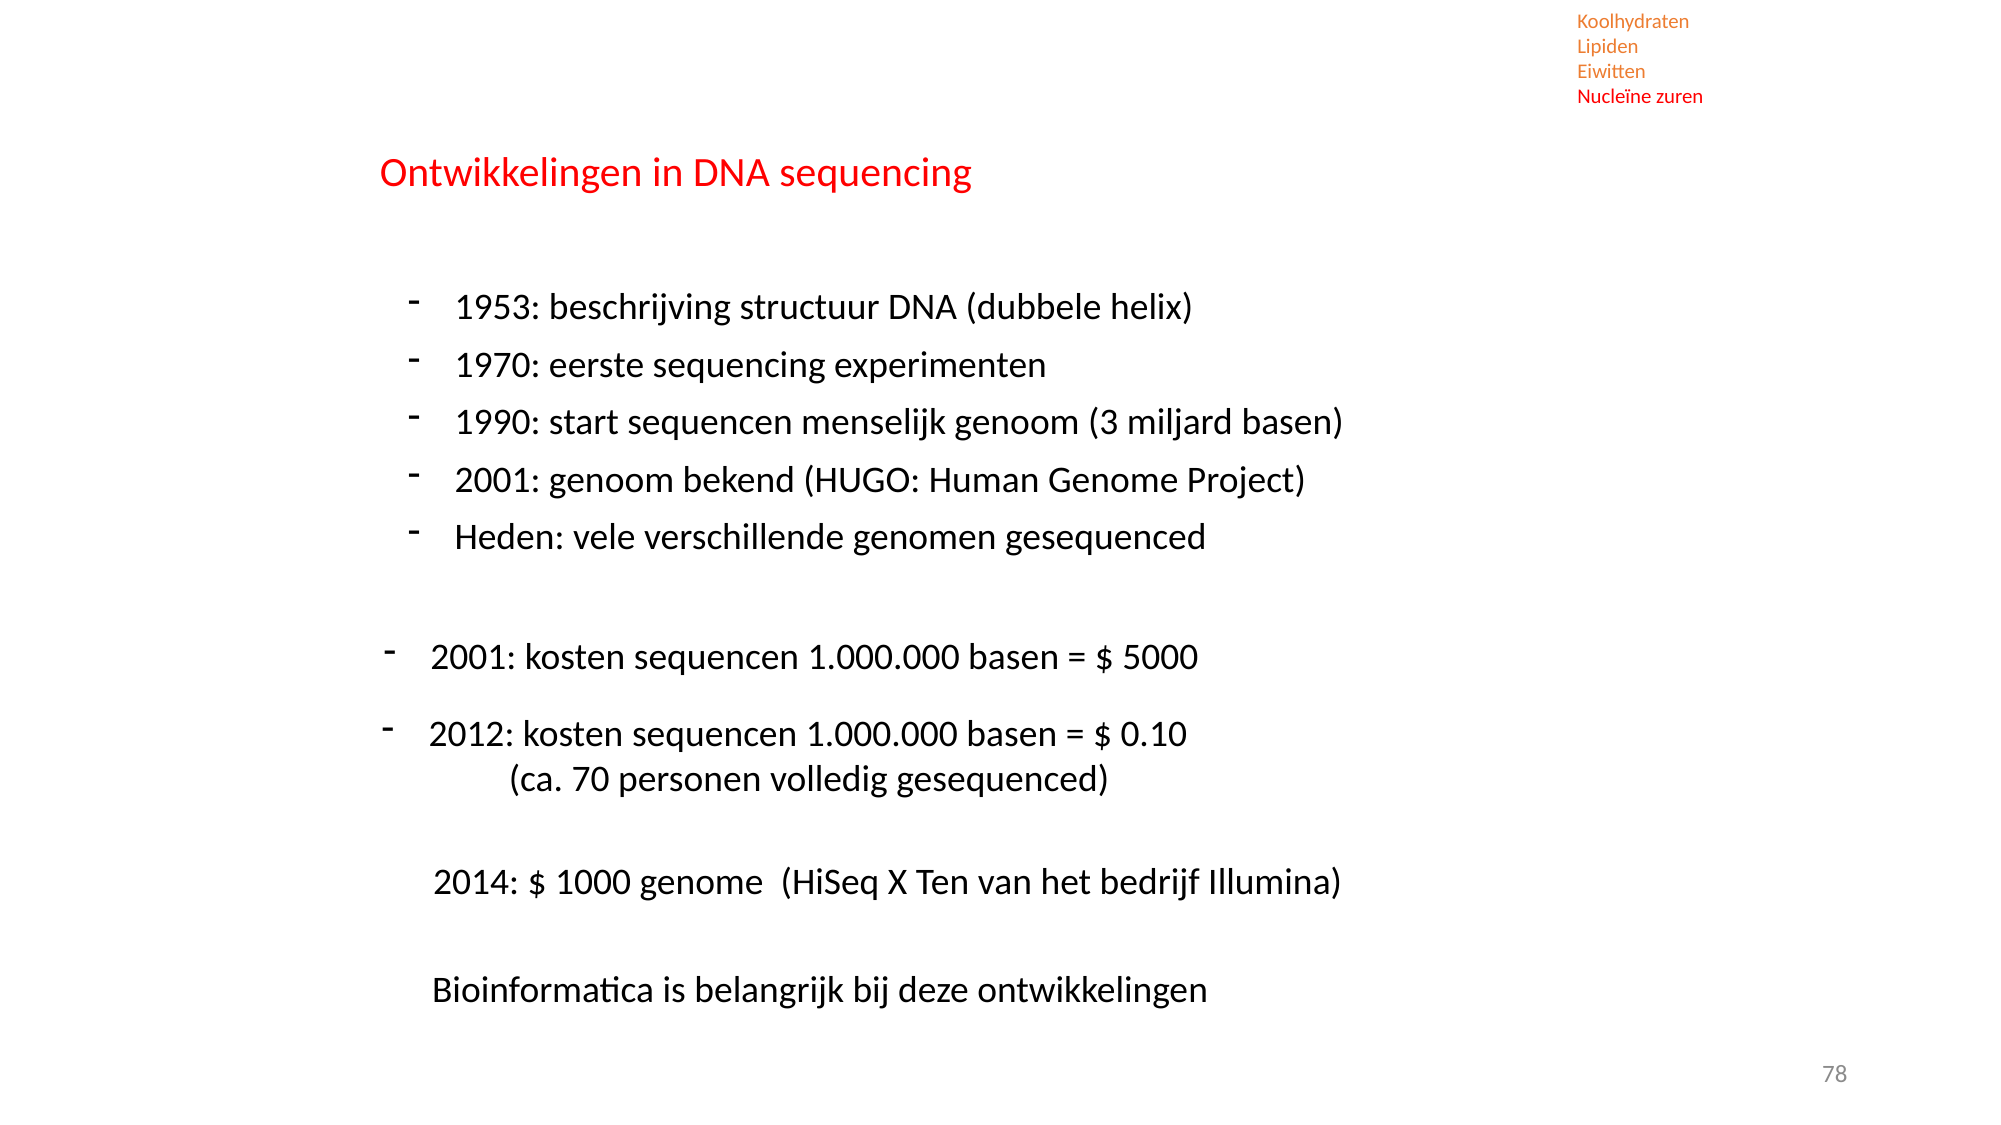

Koolhydraten
Lipiden
Eiwitten
Nucleïne zuren
Ontwikkelingen in DNA sequencing
1953: beschrijving structuur DNA (dubbele helix)
1970: eerste sequencing experimenten
1990: start sequencen menselijk genoom (3 miljard basen)
2001: genoom bekend (HUGO: Human Genome Project)
Heden: vele verschillende genomen gesequenced
2001: kosten sequencen 1.000.000 basen = $ 5000
2012: kosten sequencen 1.000.000 basen = $ 0.10
               (ca. 70 personen volledig gesequenced)
2014: $ 1000 genome  (HiSeq X Ten van het bedrijf Illumina)
Bioinformatica is belangrijk bij deze ontwikkelingen
78